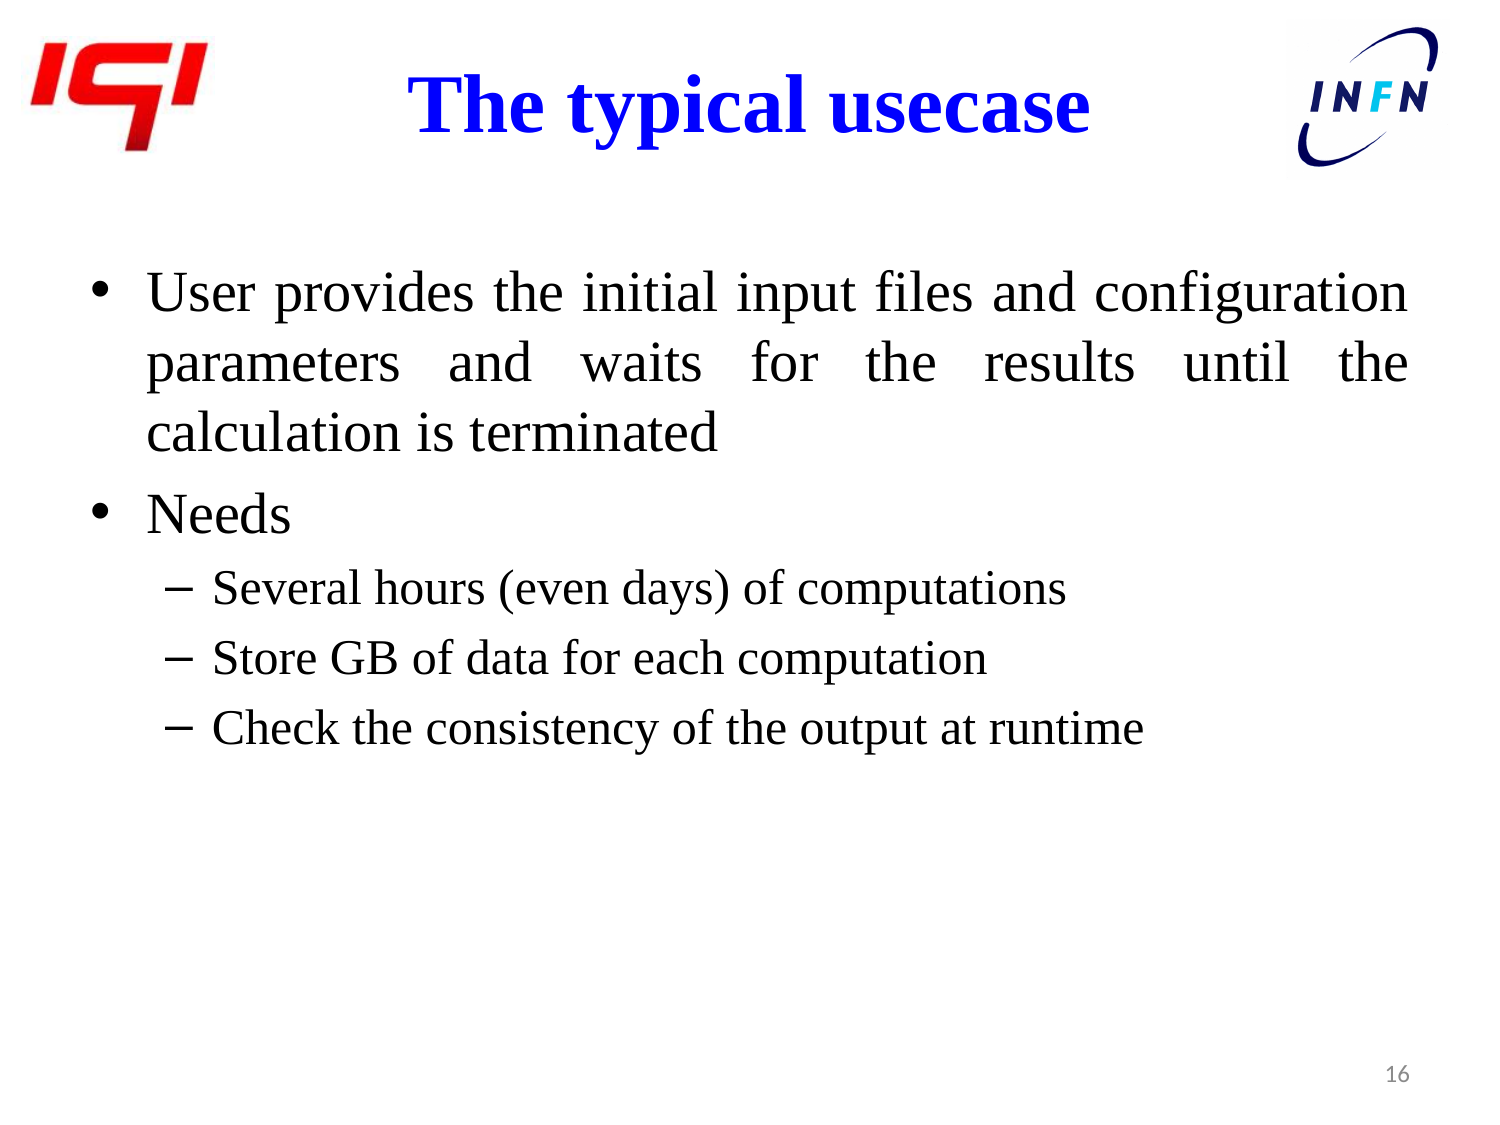

# The typical usecase
User provides the initial input files and configuration parameters and waits for the results until the calculation is terminated
Needs
Several hours (even days) of computations
Store GB of data for each computation
Check the consistency of the output at runtime

16